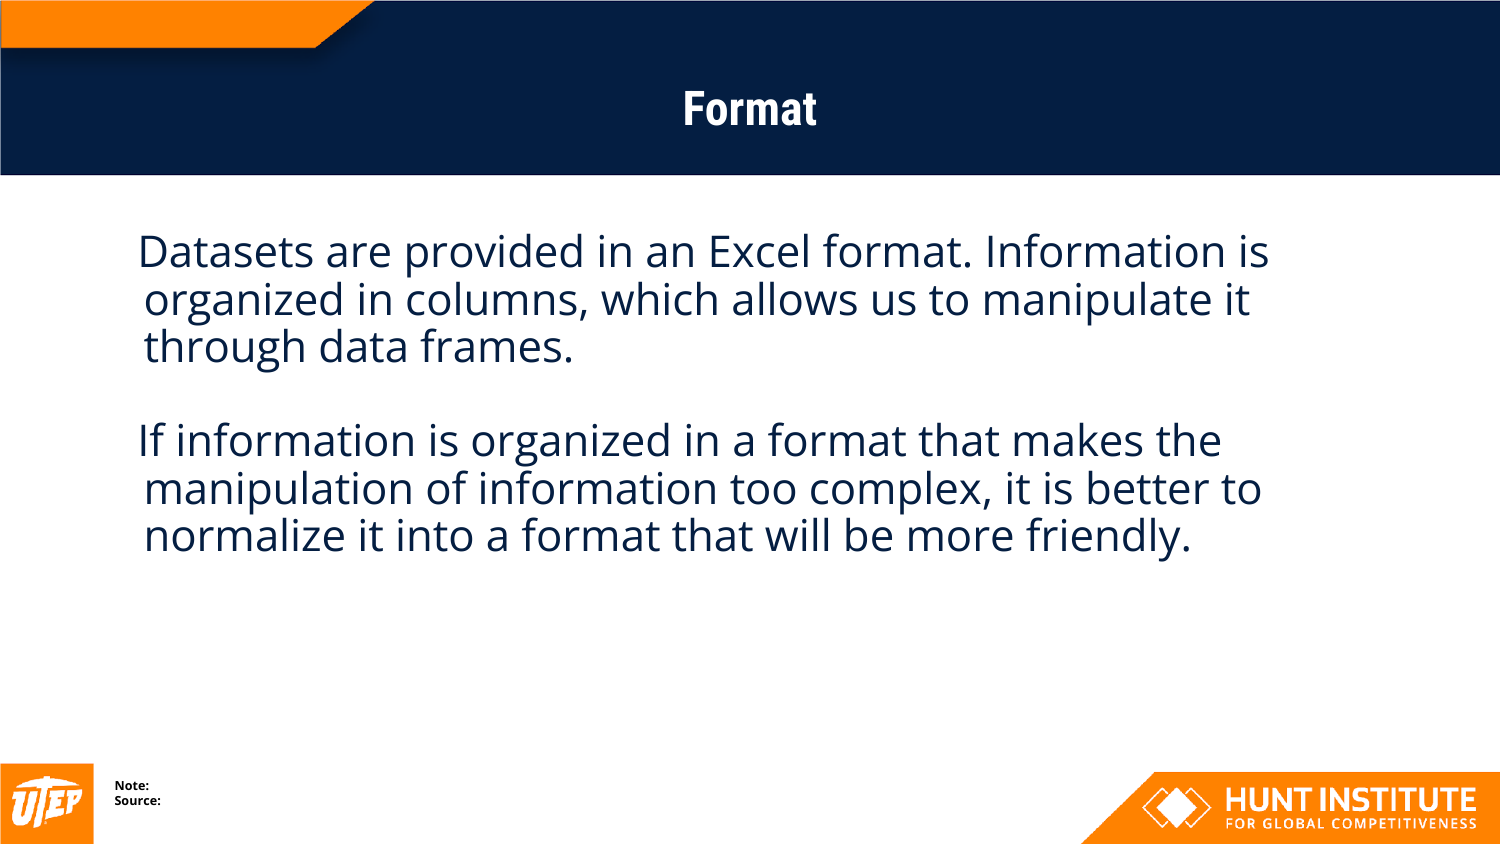

# Format
Datasets are provided in an Excel format. Information is organized in columns, which allows us to manipulate it through data frames.

If information is organized in a format that makes the manipulation of information too complex, it is better to normalize it into a format that will be more friendly.

Note:
Source: